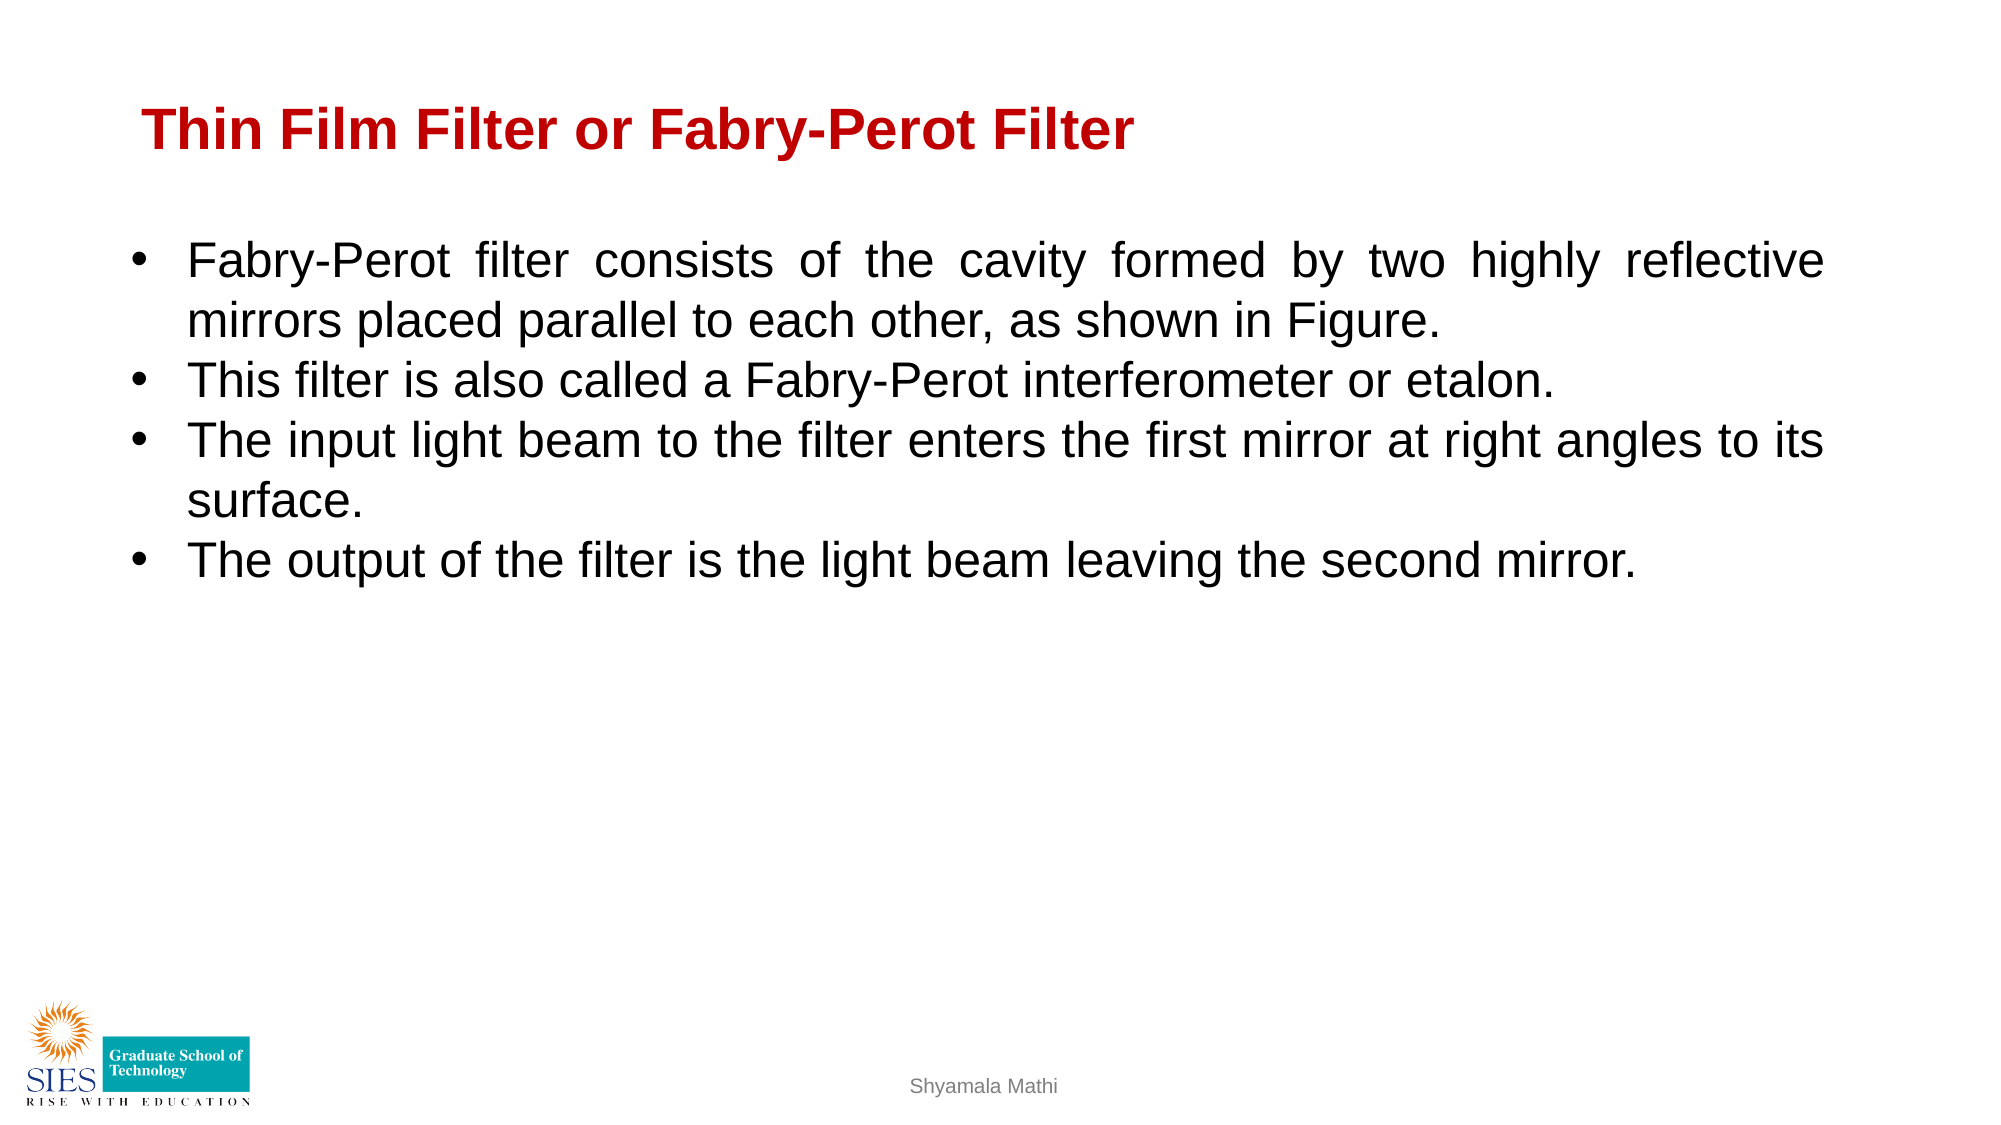

Thin Film Filter or Fabry-Perot Filter
Fabry-Perot filter consists of the cavity formed by two highly reflective mirrors placed parallel to each other, as shown in Figure.
This filter is also called a Fabry-Perot interferometer or etalon.
The input light beam to the filter enters the first mirror at right angles to its surface.
The output of the filter is the light beam leaving the second mirror.